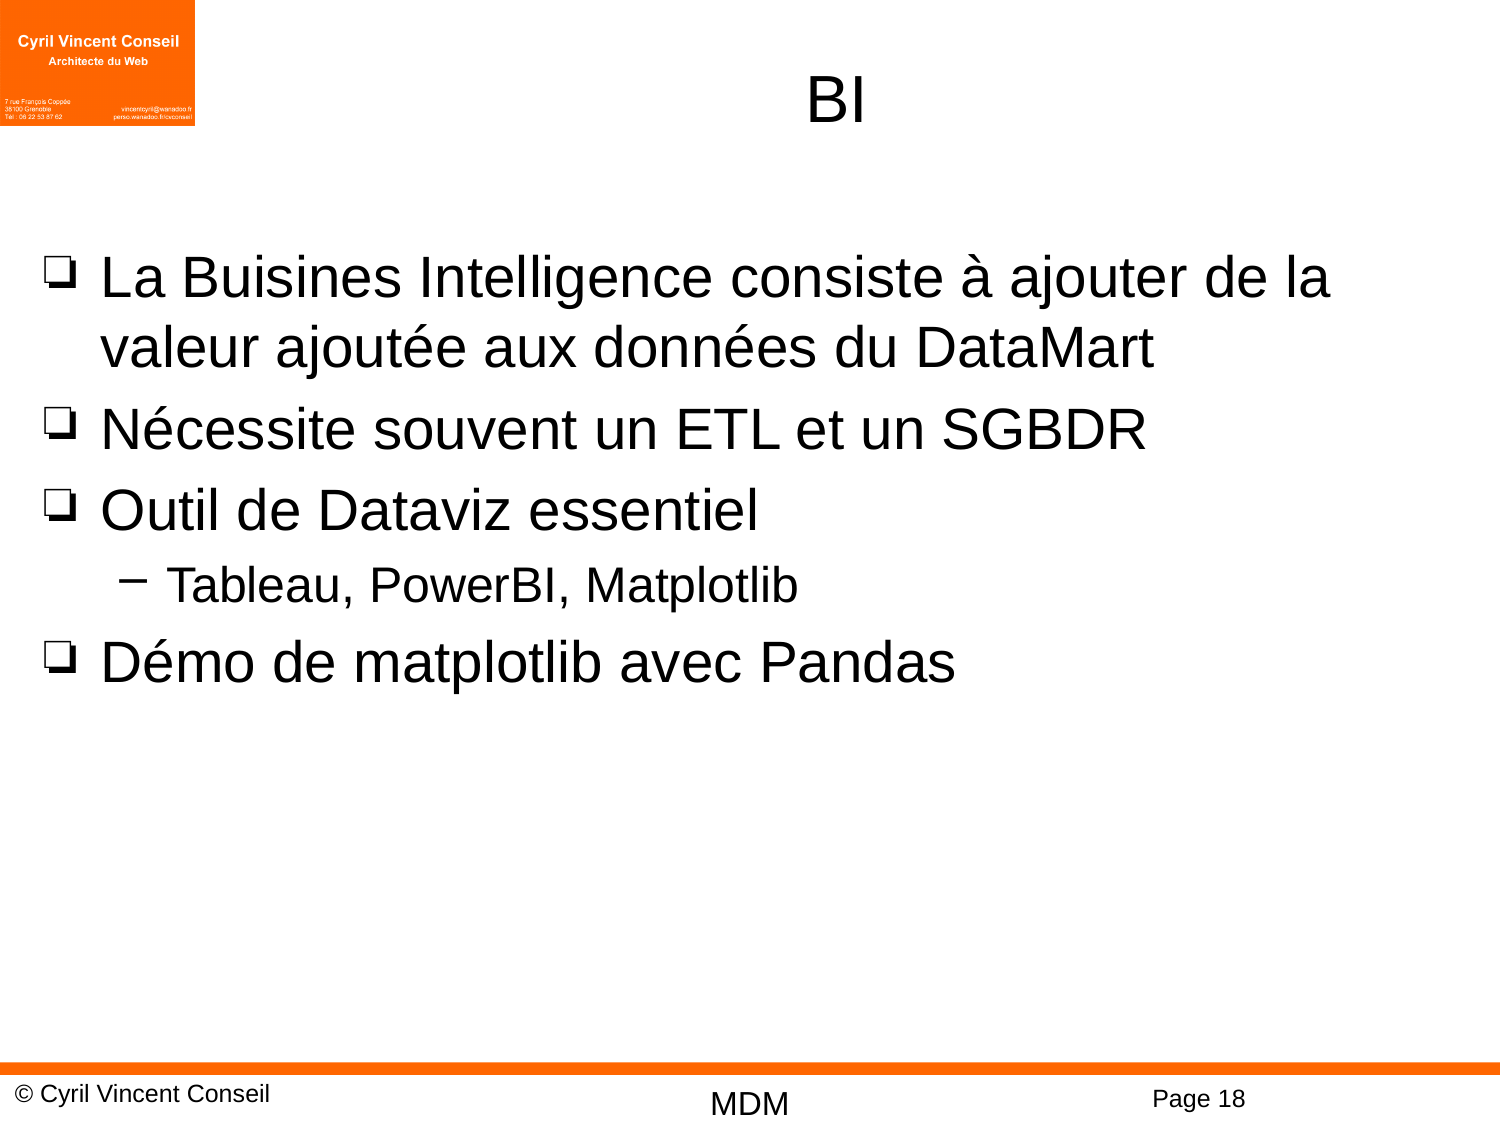

# BI
La Buisines Intelligence consiste à ajouter de la valeur ajoutée aux données du DataMart
Nécessite souvent un ETL et un SGBDR
Outil de Dataviz essentiel
Tableau, PowerBI, Matplotlib
Démo de matplotlib avec Pandas